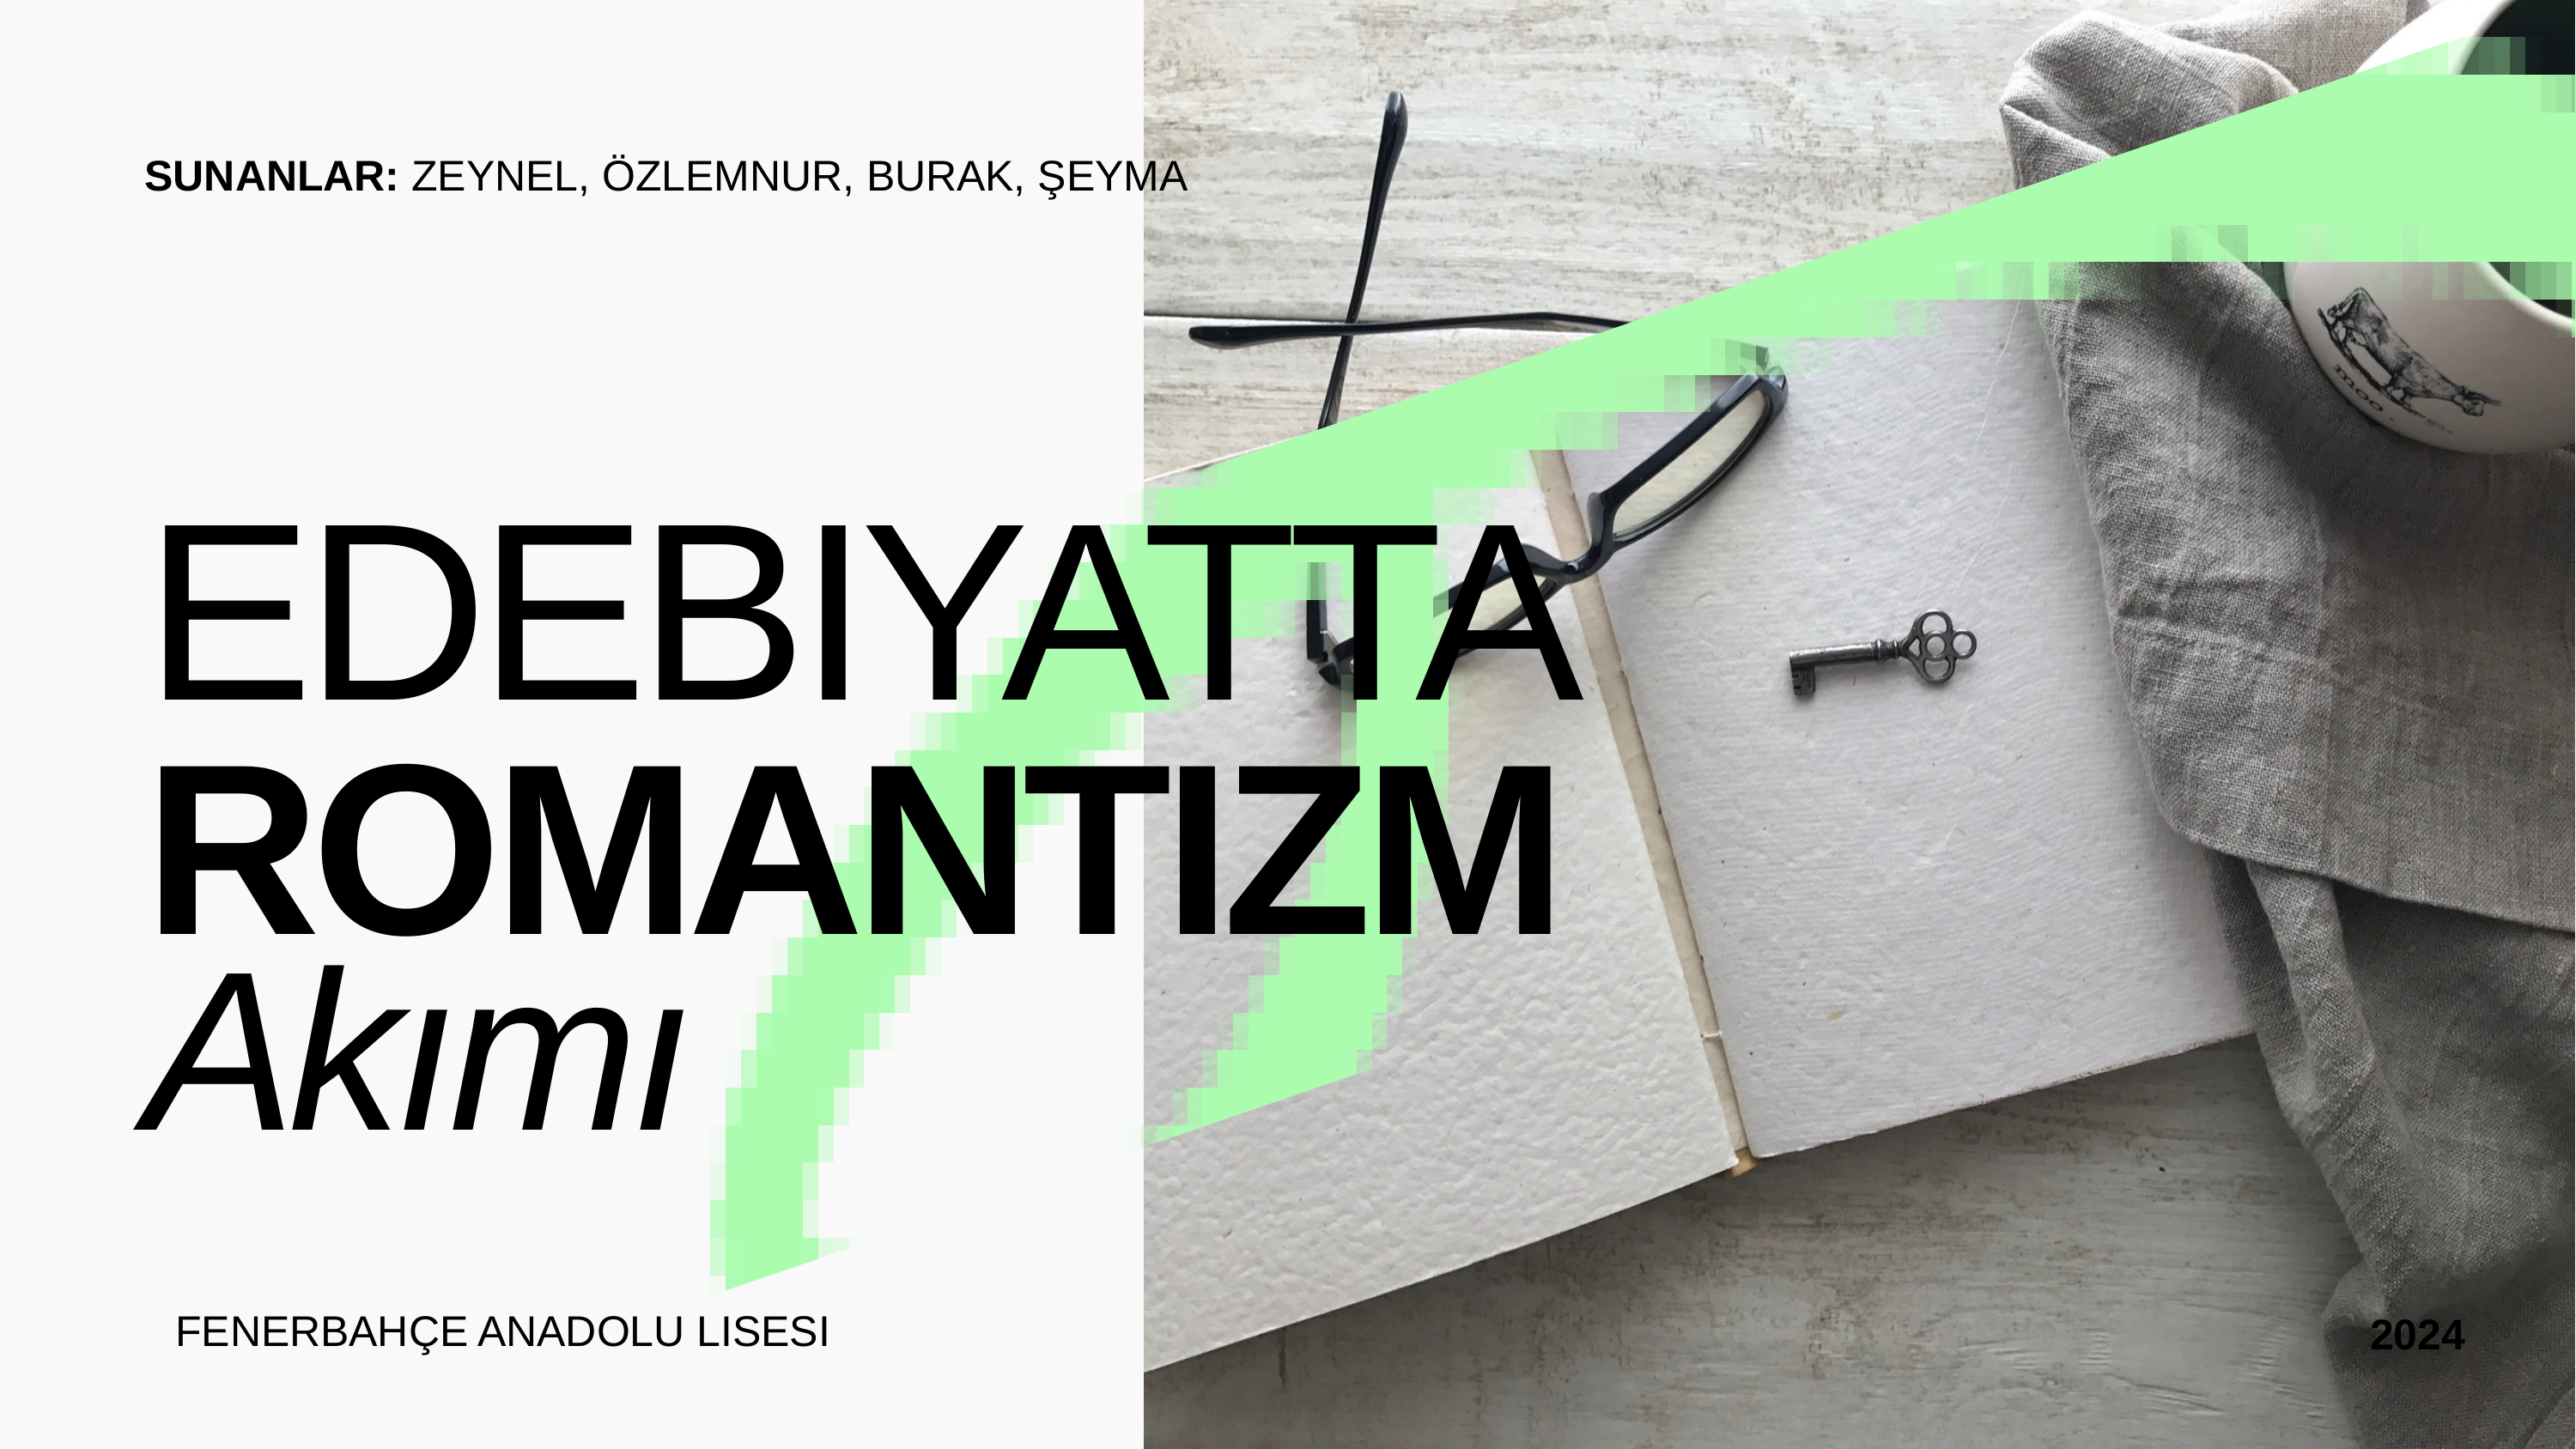

SUNANLAR: ZEYNEL, ÖZLEMNUR, BURAK, ŞEYMA

EDEBIYATTA
ROMANTIZM
Akımı
2024
FENERBAHÇE ANADOLU LISESI